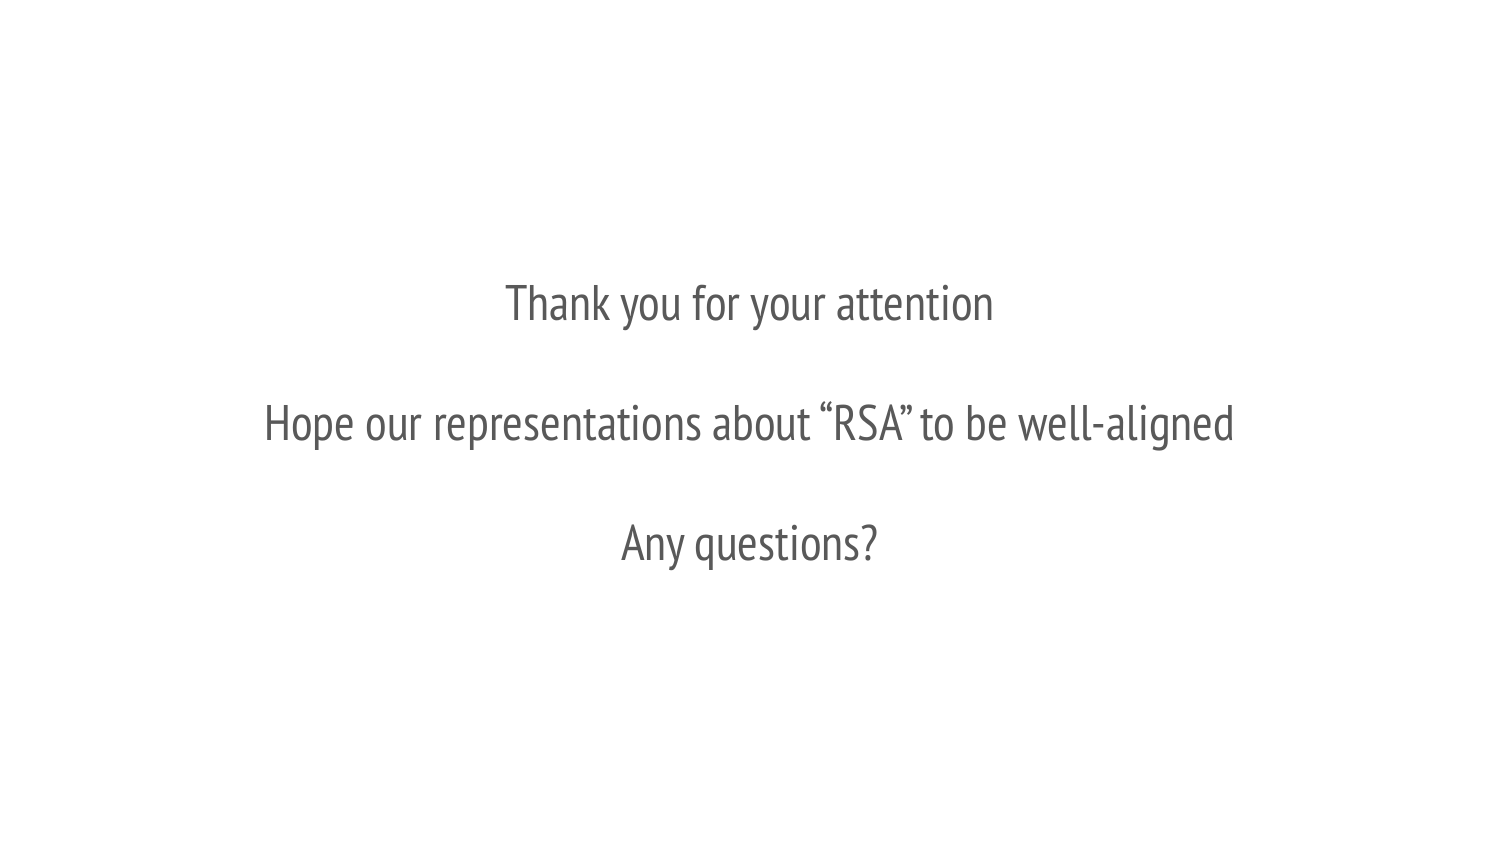

Thank you for your attention

Hope our representations about “RSA” to be well-aligned

Any questions?